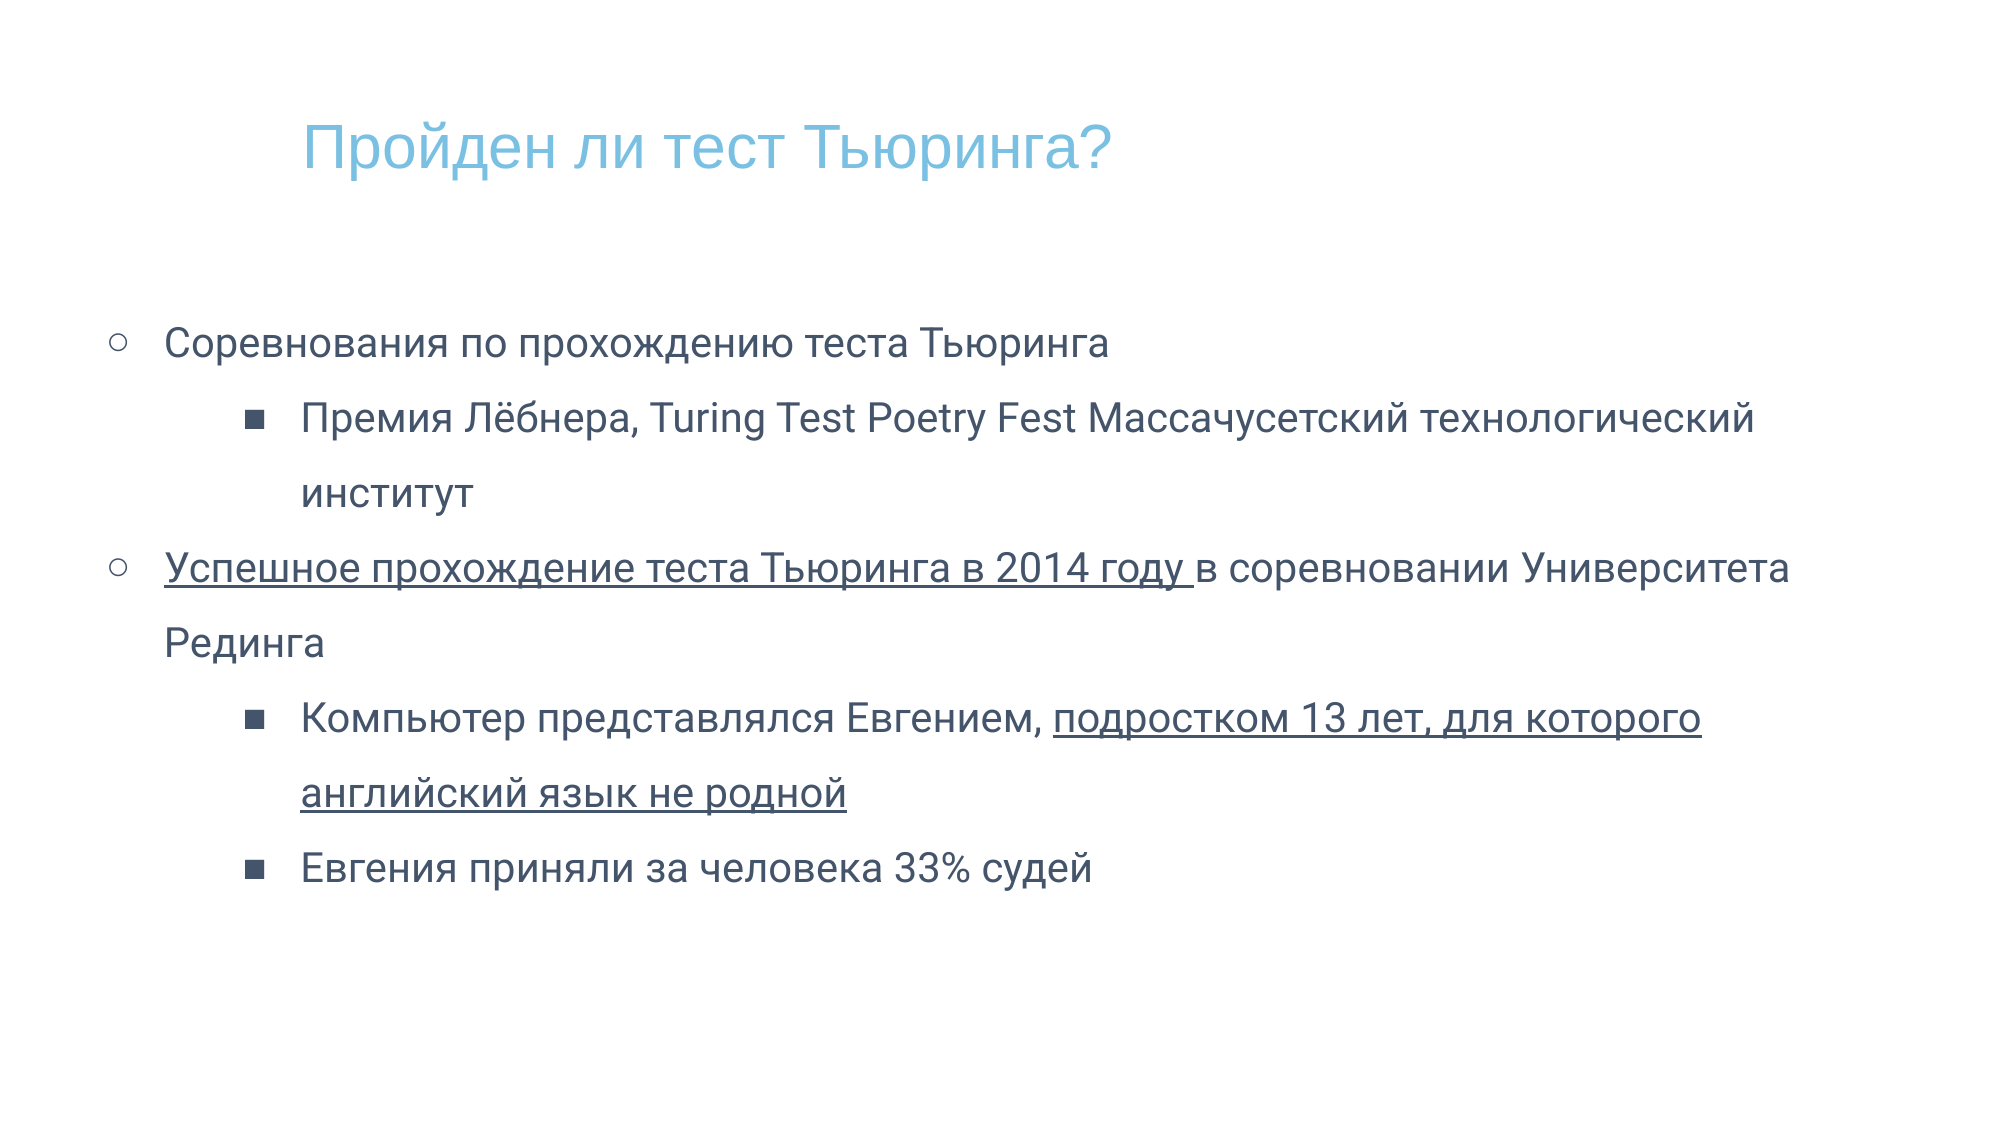

Пройден ли тест Тьюринга?
Соревнования по прохождению теста Тьюринга
Премия Лёбнера, Turing Test Poetry Fest Массачусетский технологический институт
Успешное прохождение теста Тьюринга в 2014 году в соревновании Университета Рединга
Компьютер представлялся Евгением, подростком 13 лет, для которого английский язык не родной
Евгения приняли за человека 33% судей